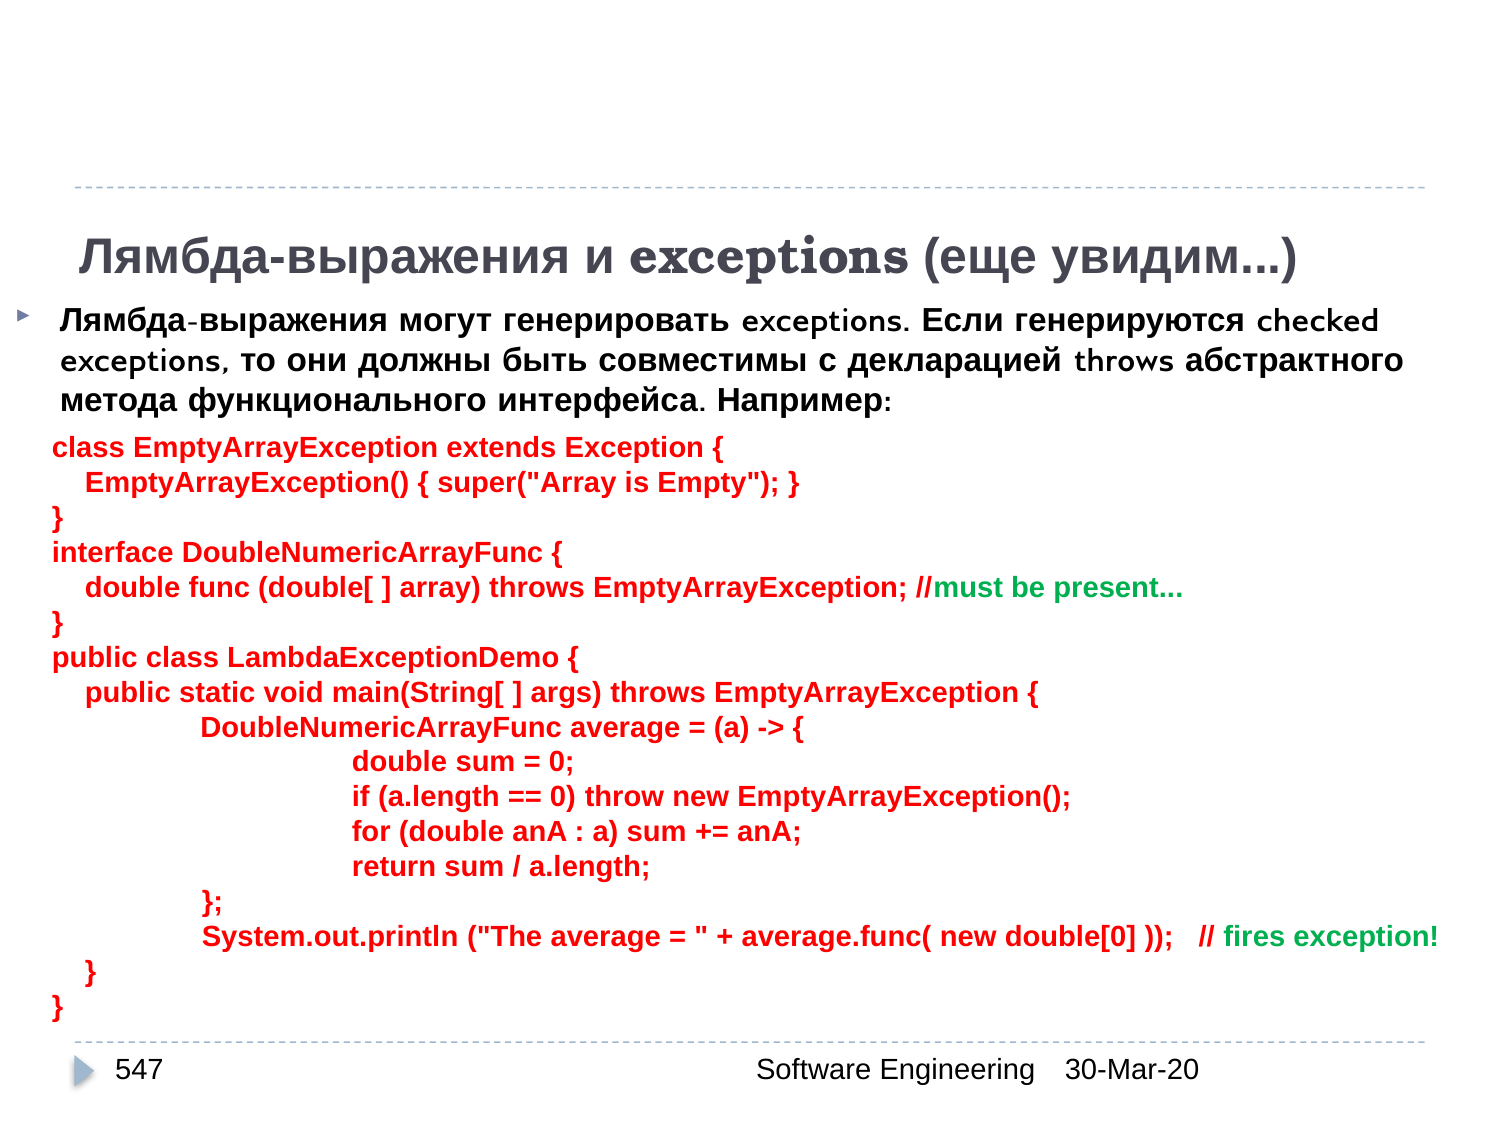

# Лямбда-выражения и exceptions (еще увидим...)
Лямбда-выражения могут генерировать exceptions. Если генерируются checked exceptions, то они должны быть совместимы с декларацией throws абстрактного метода функционального интерфейса. Например:

class EmptyArrayException extends Exception {
    EmptyArrayException() { super("Array is Empty"); }
}
interface DoubleNumericArrayFunc {
    double func (double[ ] array) throws EmptyArrayException; //must be present...
}
public class LambdaExceptionDemo {
    public static void main(String[ ] args) throws EmptyArrayException {
                  DoubleNumericArrayFunc average = (a) -> {
            		double sum = 0;
            		if (a.length == 0) throw new EmptyArrayException();
            		for (double anA : a) sum += anA;
            		return sum / a.length;
        	};
        	System.out.println ("The average = " + average.func( new double[0] ));   // fires exception!
    }
}
547
Software Engineering
30-Mar-20